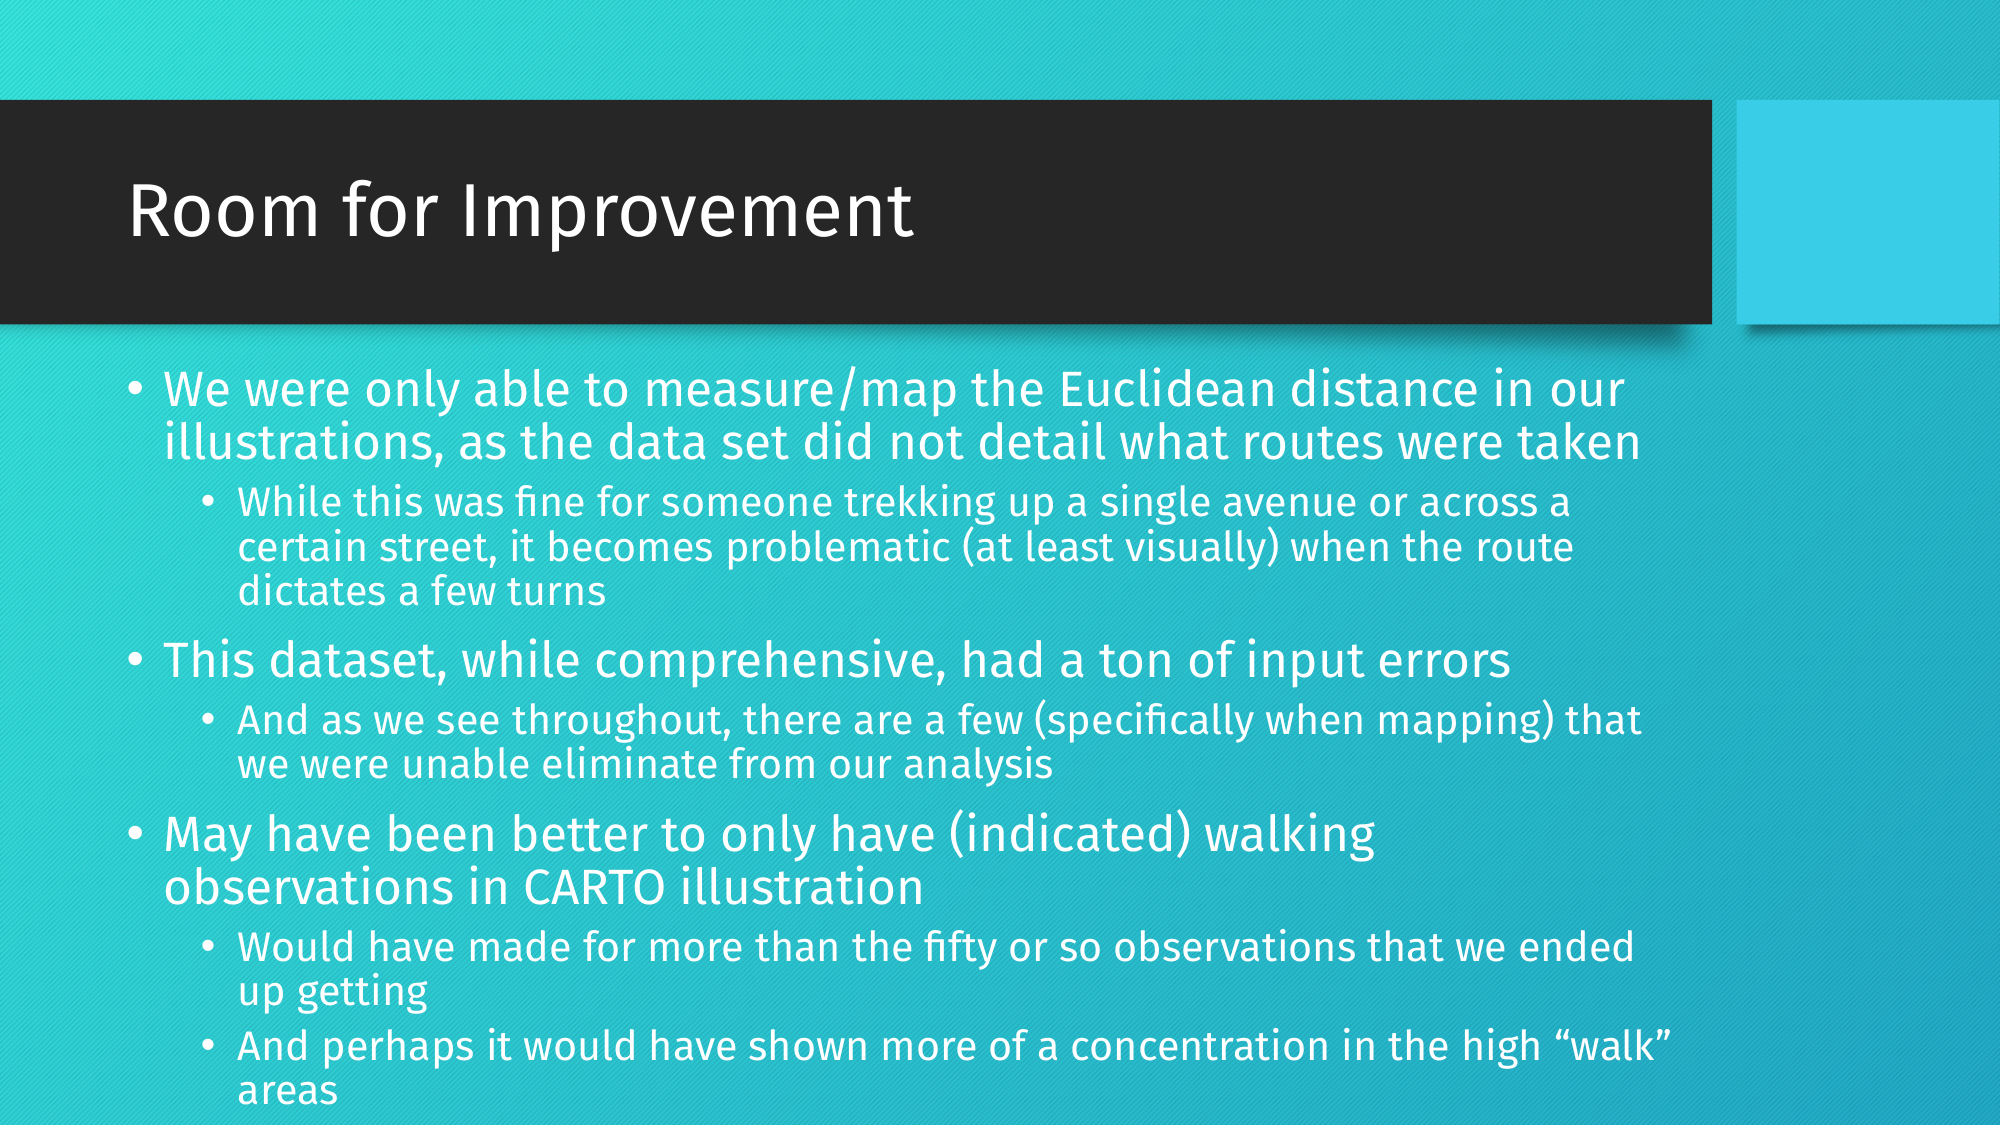

# Room for Improvement
We were only able to measure/map the Euclidean distance in our illustrations, as the data set did not detail what routes were taken
While this was fine for someone trekking up a single avenue or across a certain street, it becomes problematic (at least visually) when the route dictates a few turns
This dataset, while comprehensive, had a ton of input errors
And as we see throughout, there are a few (specifically when mapping) that we were unable eliminate from our analysis
May have been better to only have (indicated) walking observations in CARTO illustration
Would have made for more than the fifty or so observations that we ended up getting
And perhaps it would have shown more of a concentration in the high “walk” areas